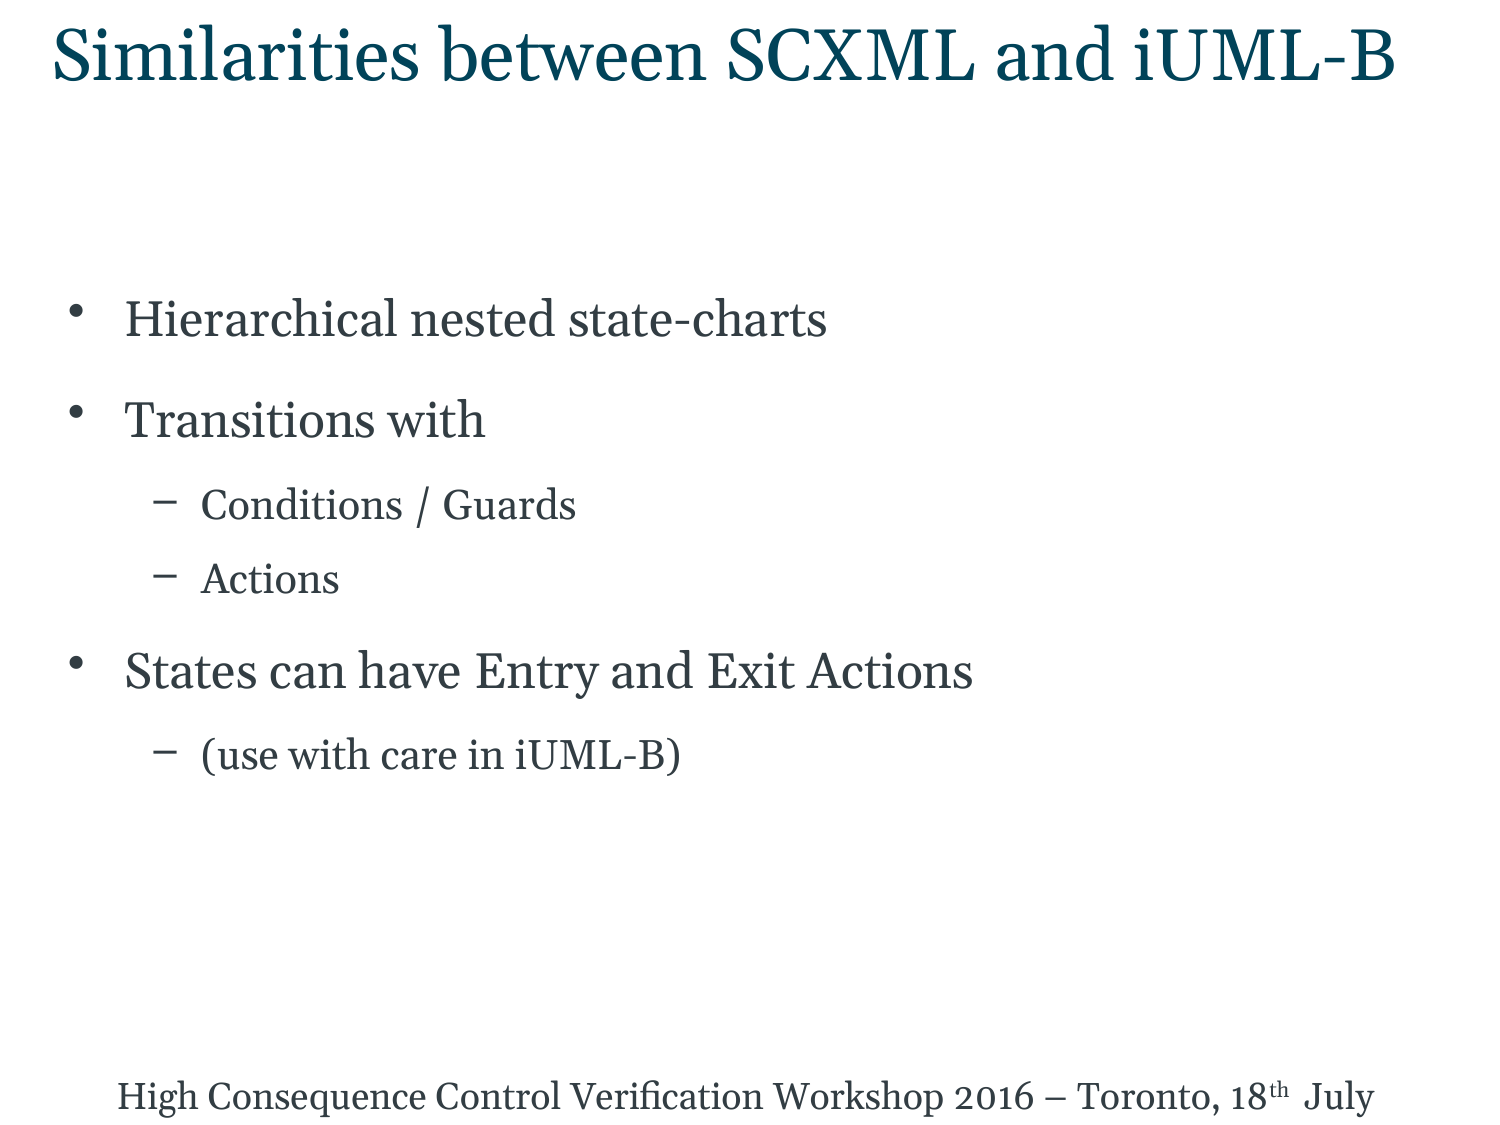

# Similarities between SCXML and iUML-B
Hierarchical nested state-charts
Transitions with
Conditions / Guards
Actions
States can have Entry and Exit Actions
(use with care in iUML-B)